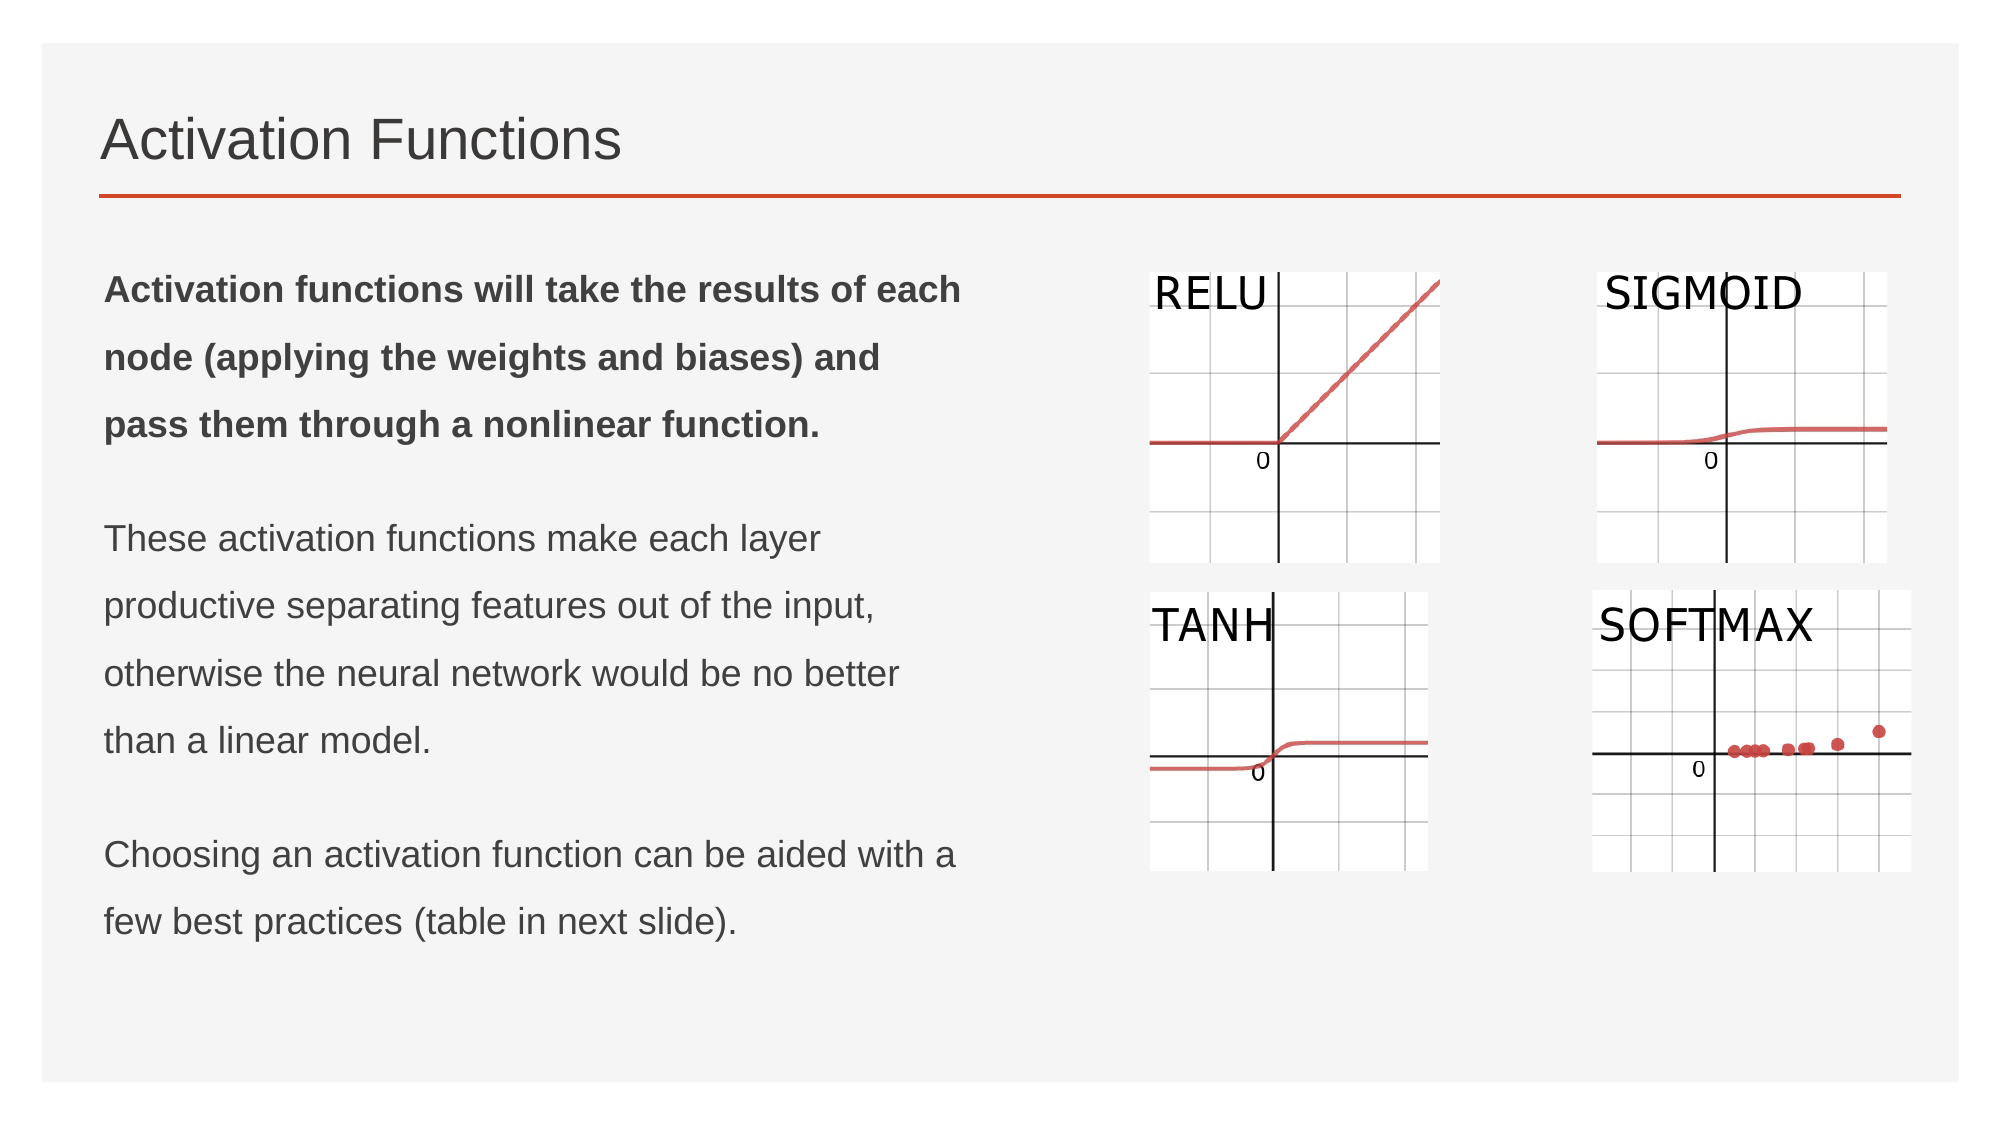

# Activation Functions
Activation functions will take the results of each node (applying the weights and biases) and pass them through a nonlinear function.
These activation functions make each layer productive separating features out of the input, otherwise the neural network would be no better than a linear model.
Choosing an activation function can be aided with a few best practices (table in next slide).
RELU
SIGMOID

TANH
SOFTMAX